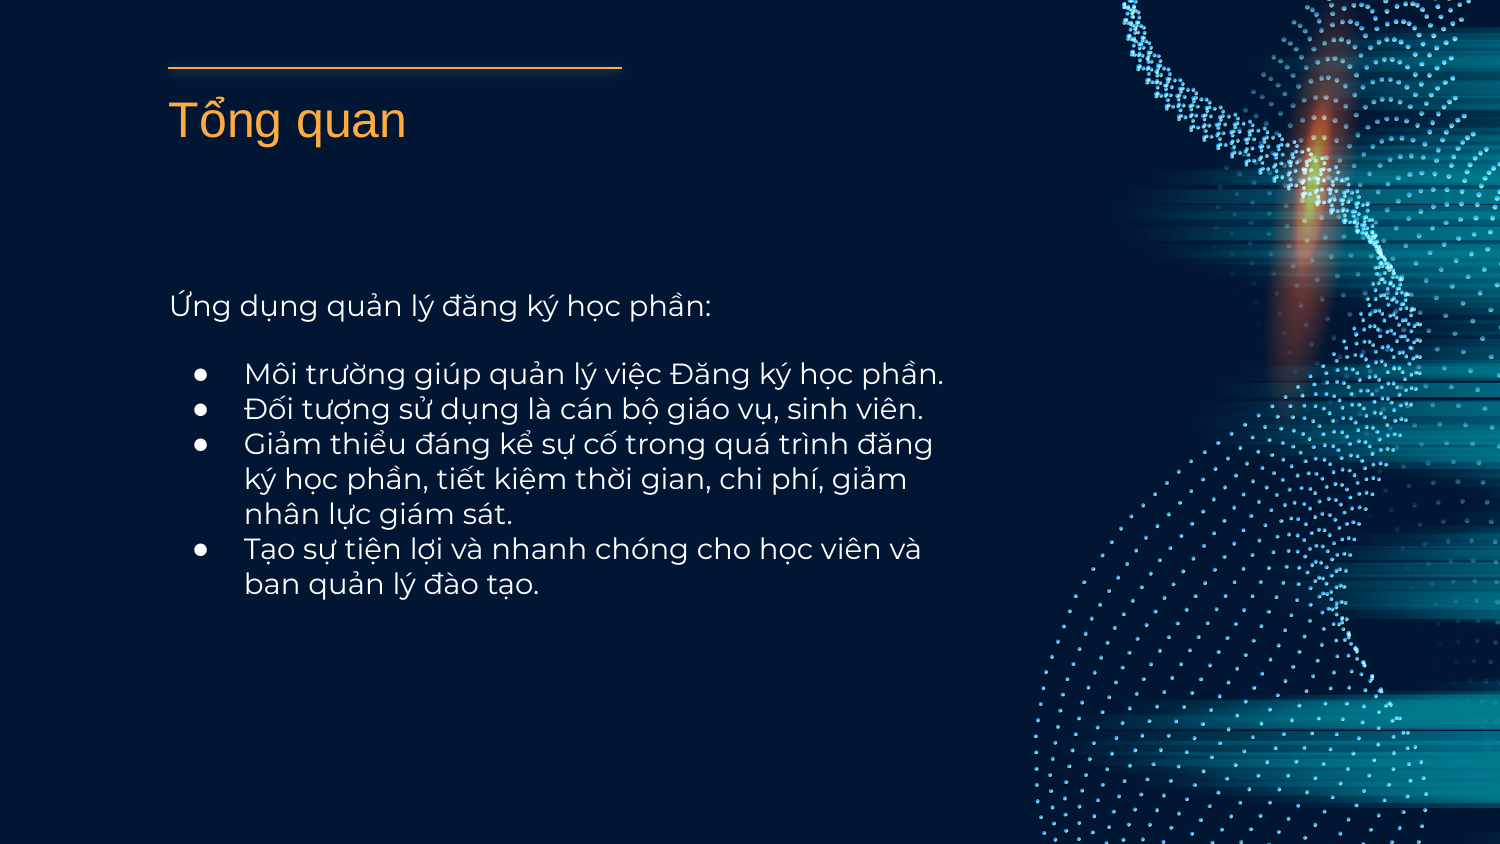

# Tổng quan
Ứng dụng quản lý đăng ký học phần:
Môi trường giúp quản lý việc Đăng ký học phần.
Đối tượng sử dụng là cán bộ giáo vụ, sinh viên.
Giảm thiểu đáng kể sự cố trong quá trình đăng ký học phần, tiết kiệm thời gian, chi phí, giảm nhân lực giám sát.
Tạo sự tiện lợi và nhanh chóng cho học viên và ban quản lý đào tạo.